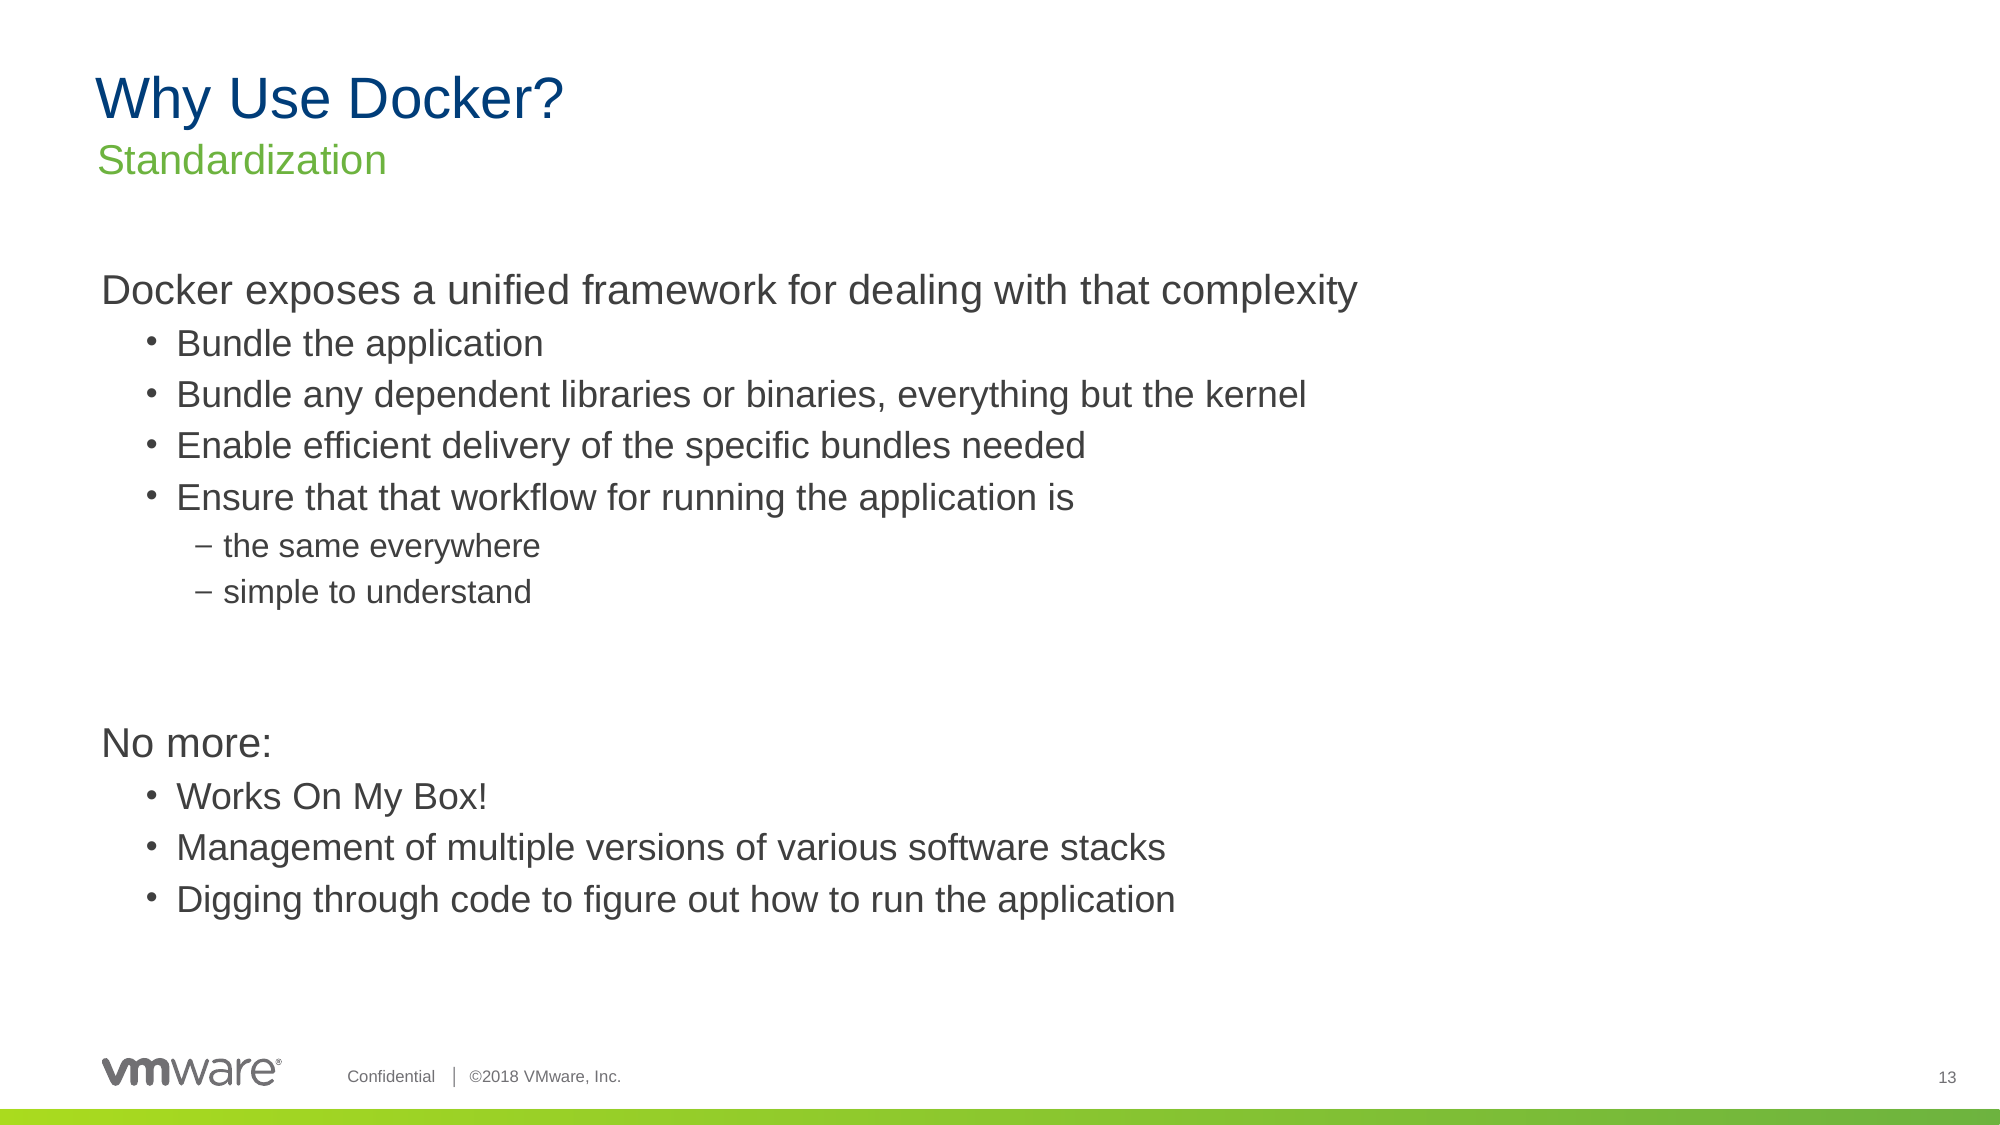

# Why Use Docker?
Standardization
Docker exposes a unified framework for dealing with that complexity
Bundle the application
Bundle any dependent libraries or binaries, everything but the kernel
Enable efficient delivery of the specific bundles needed
Ensure that that workflow for running the application is
the same everywhere
simple to understand

No more:
Works On My Box!
Management of multiple versions of various software stacks
Digging through code to figure out how to run the application